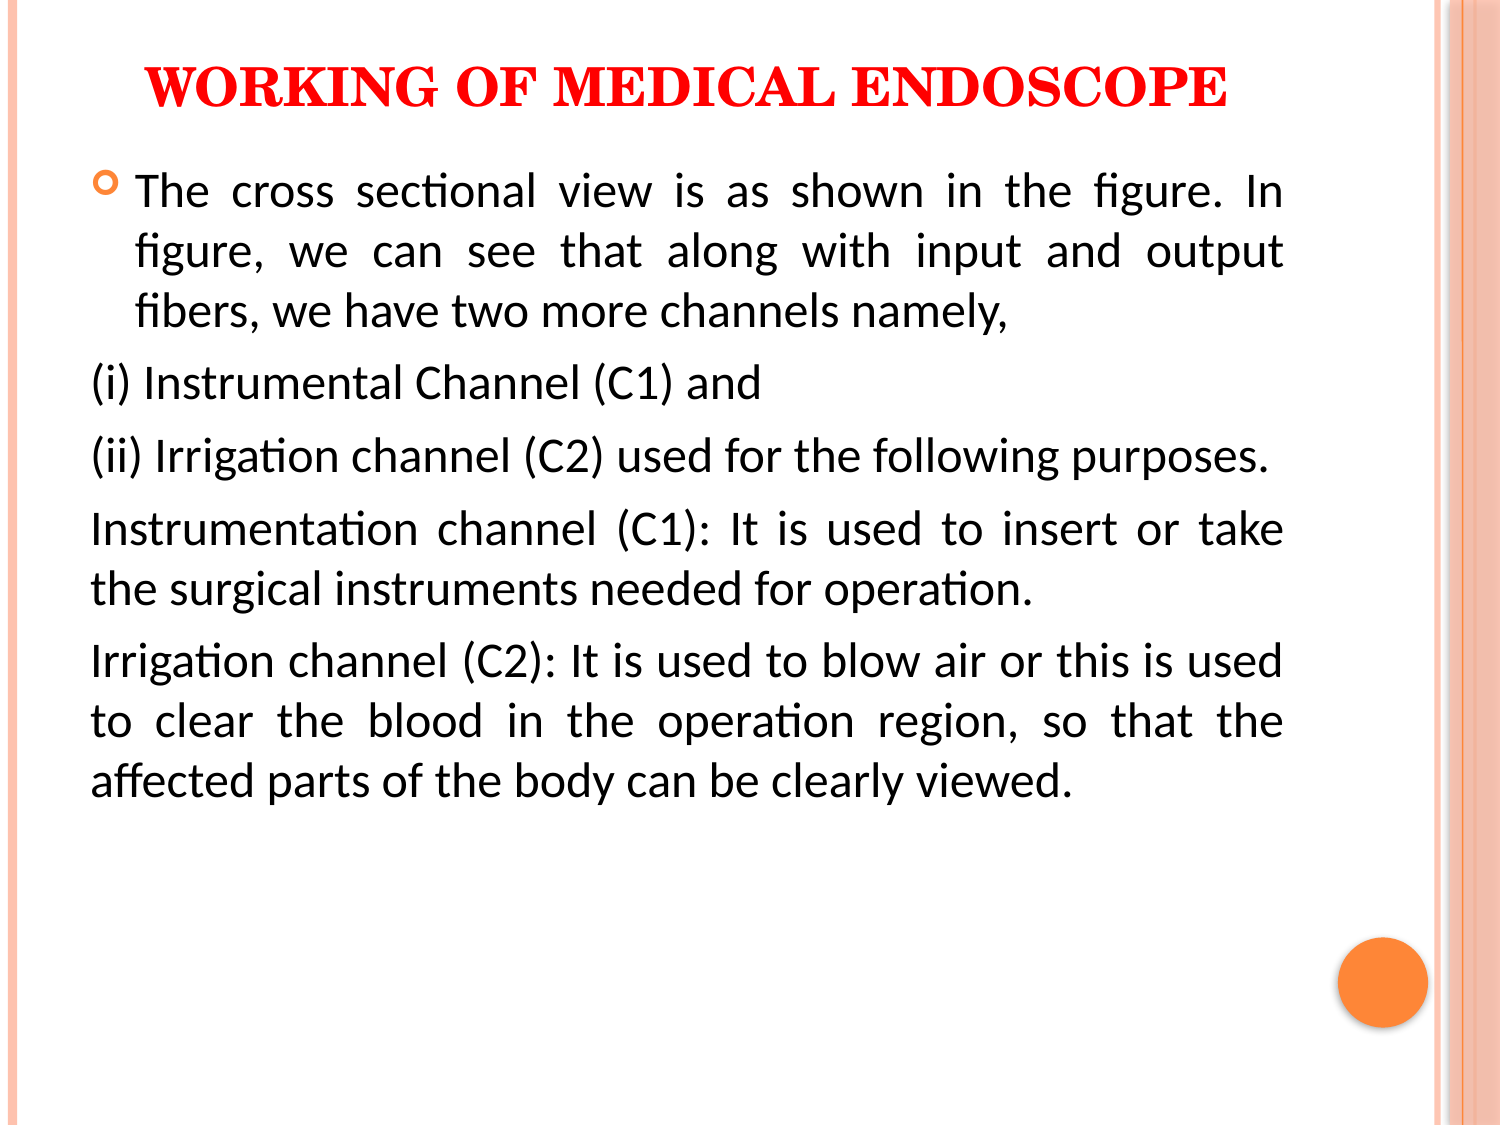

# Working of Medical Endoscope
The cross sectional view is as shown in the figure. In figure, we can see that along with input and output fibers, we have two more channels namely,
(i) Instrumental Channel (C1) and
(ii) Irrigation channel (C2) used for the following purposes.
Instrumentation channel (C1): It is used to insert or take the surgical instruments needed for operation.
Irrigation channel (C2): It is used to blow air or this is used to clear the blood in the operation region, so that the affected parts of the body can be clearly viewed.